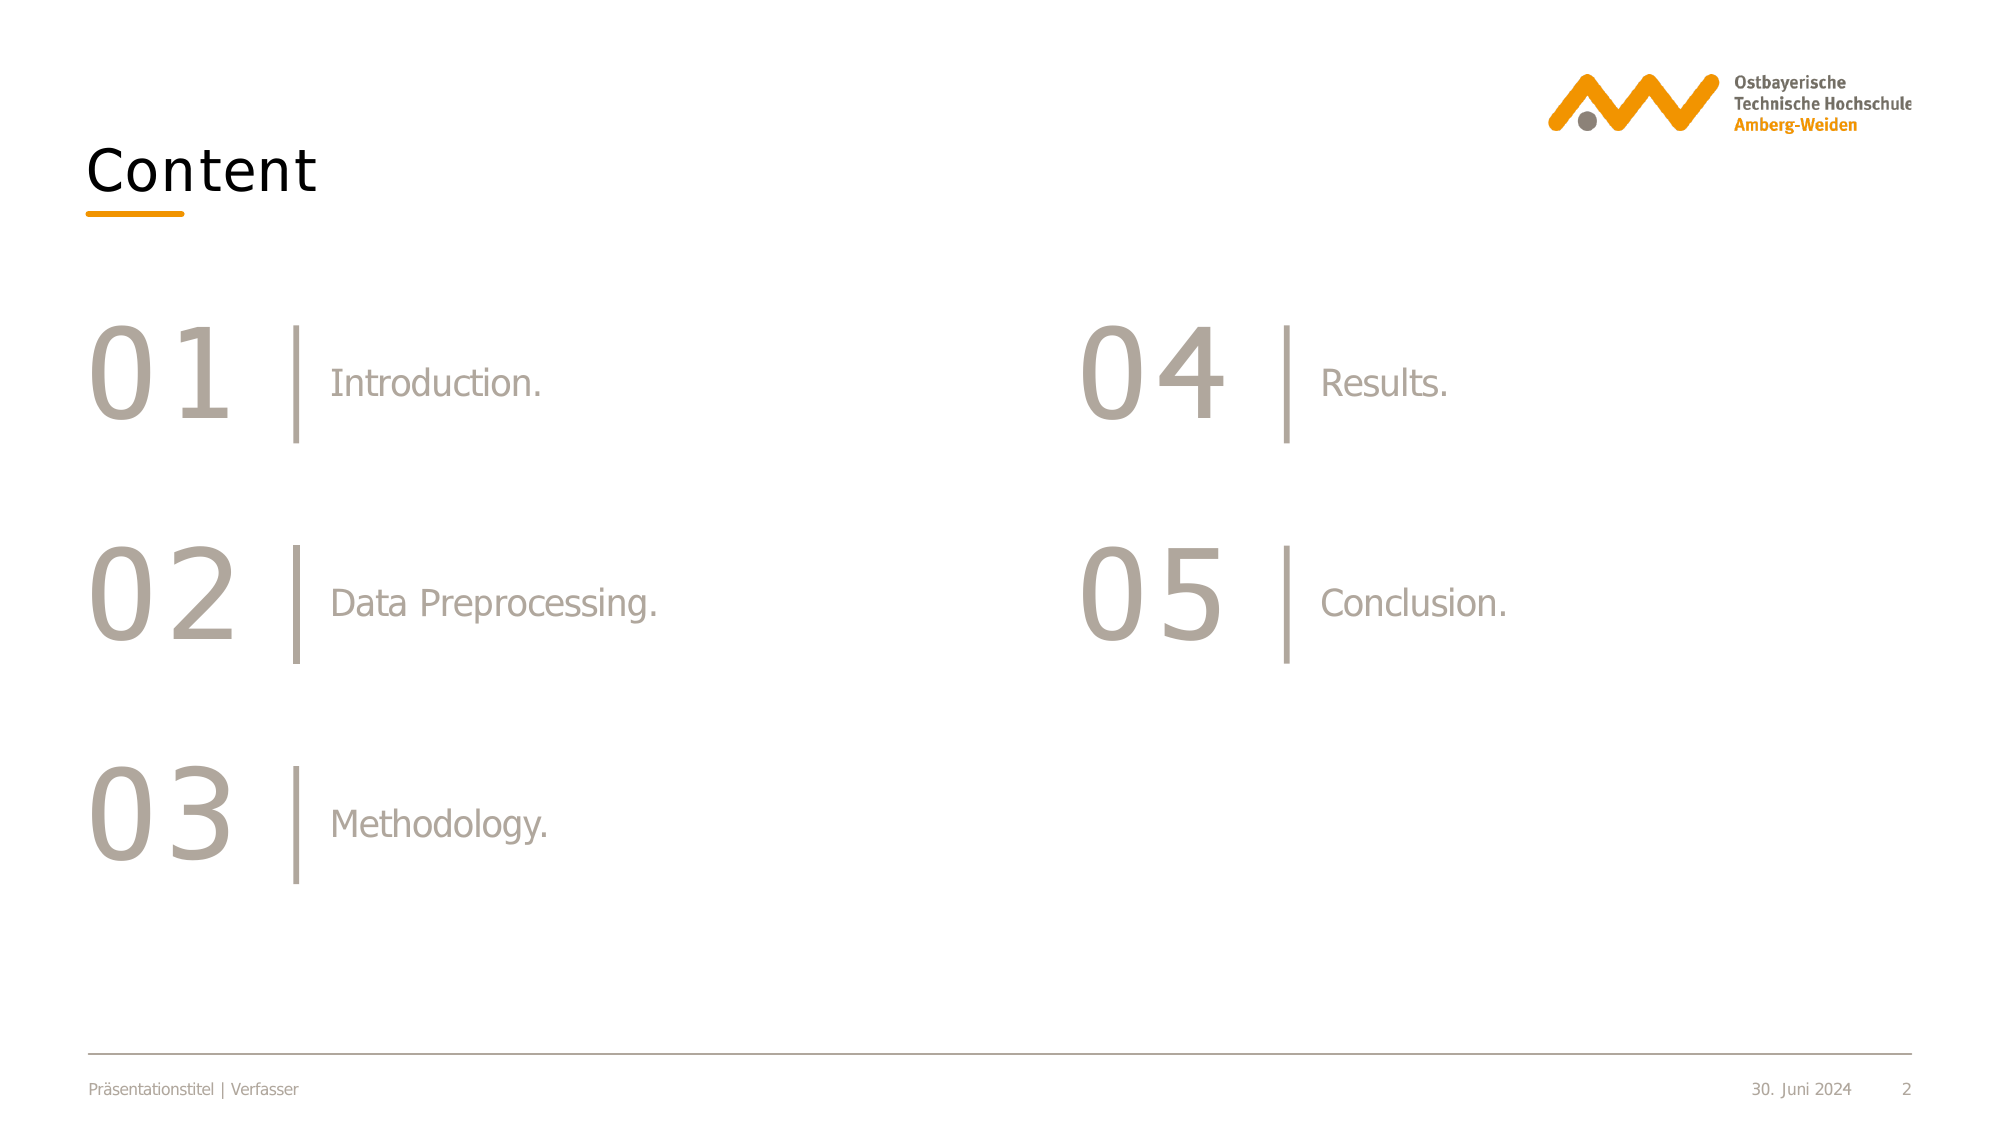

# Content
01
04
Introduction.
Results.

02
05
Data Preprocessing.
Conclusion.

03
Methodology.

Präsentationstitel | Verfasser
30. Juni 2024
2